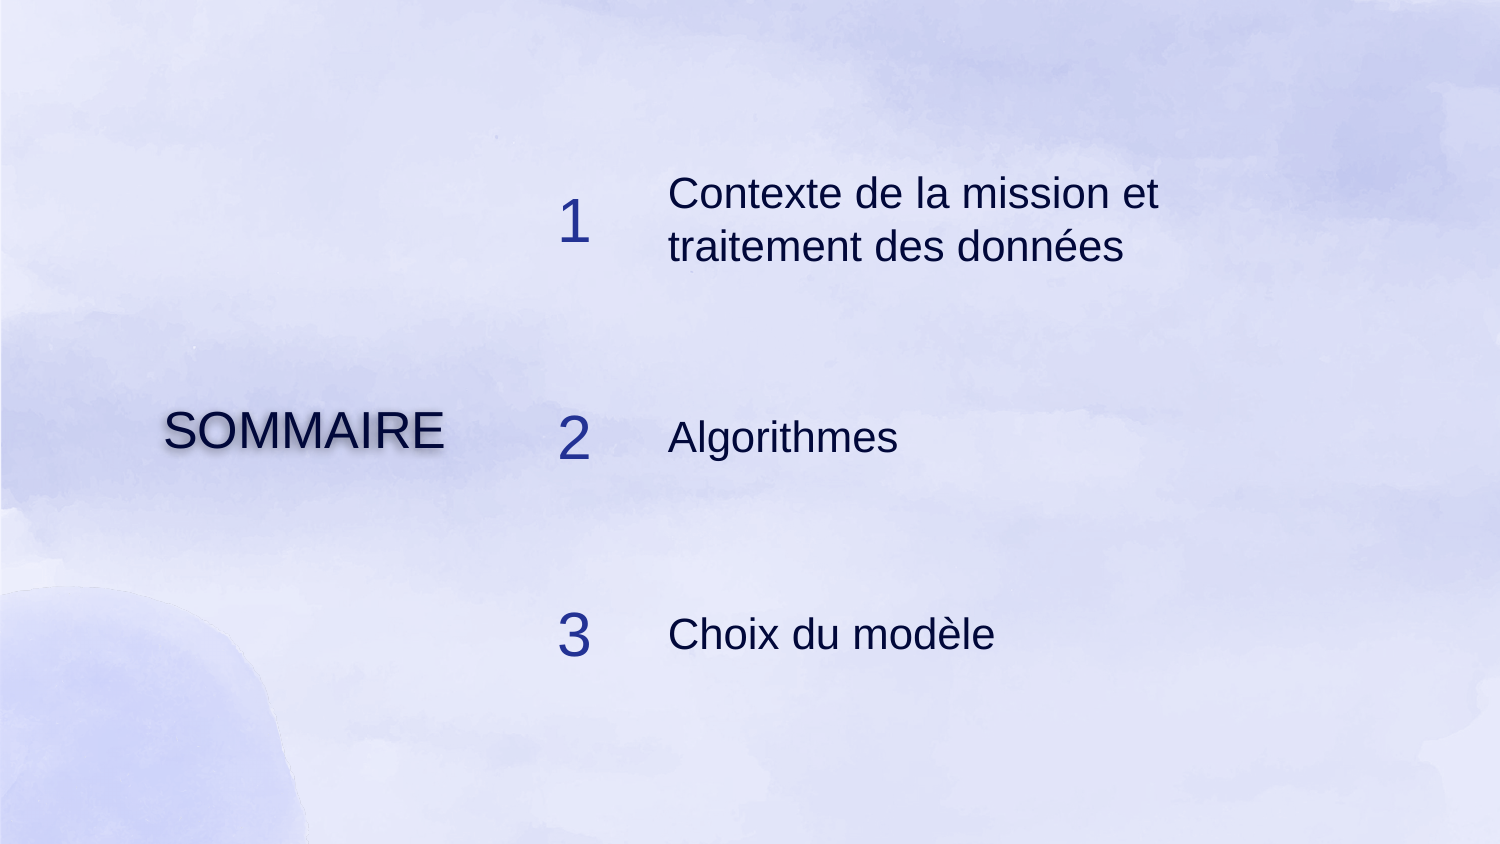

1
Contexte de la mission et traitement des données
# SOMMAIRE
2
Algorithmes
3
Choix du modèle